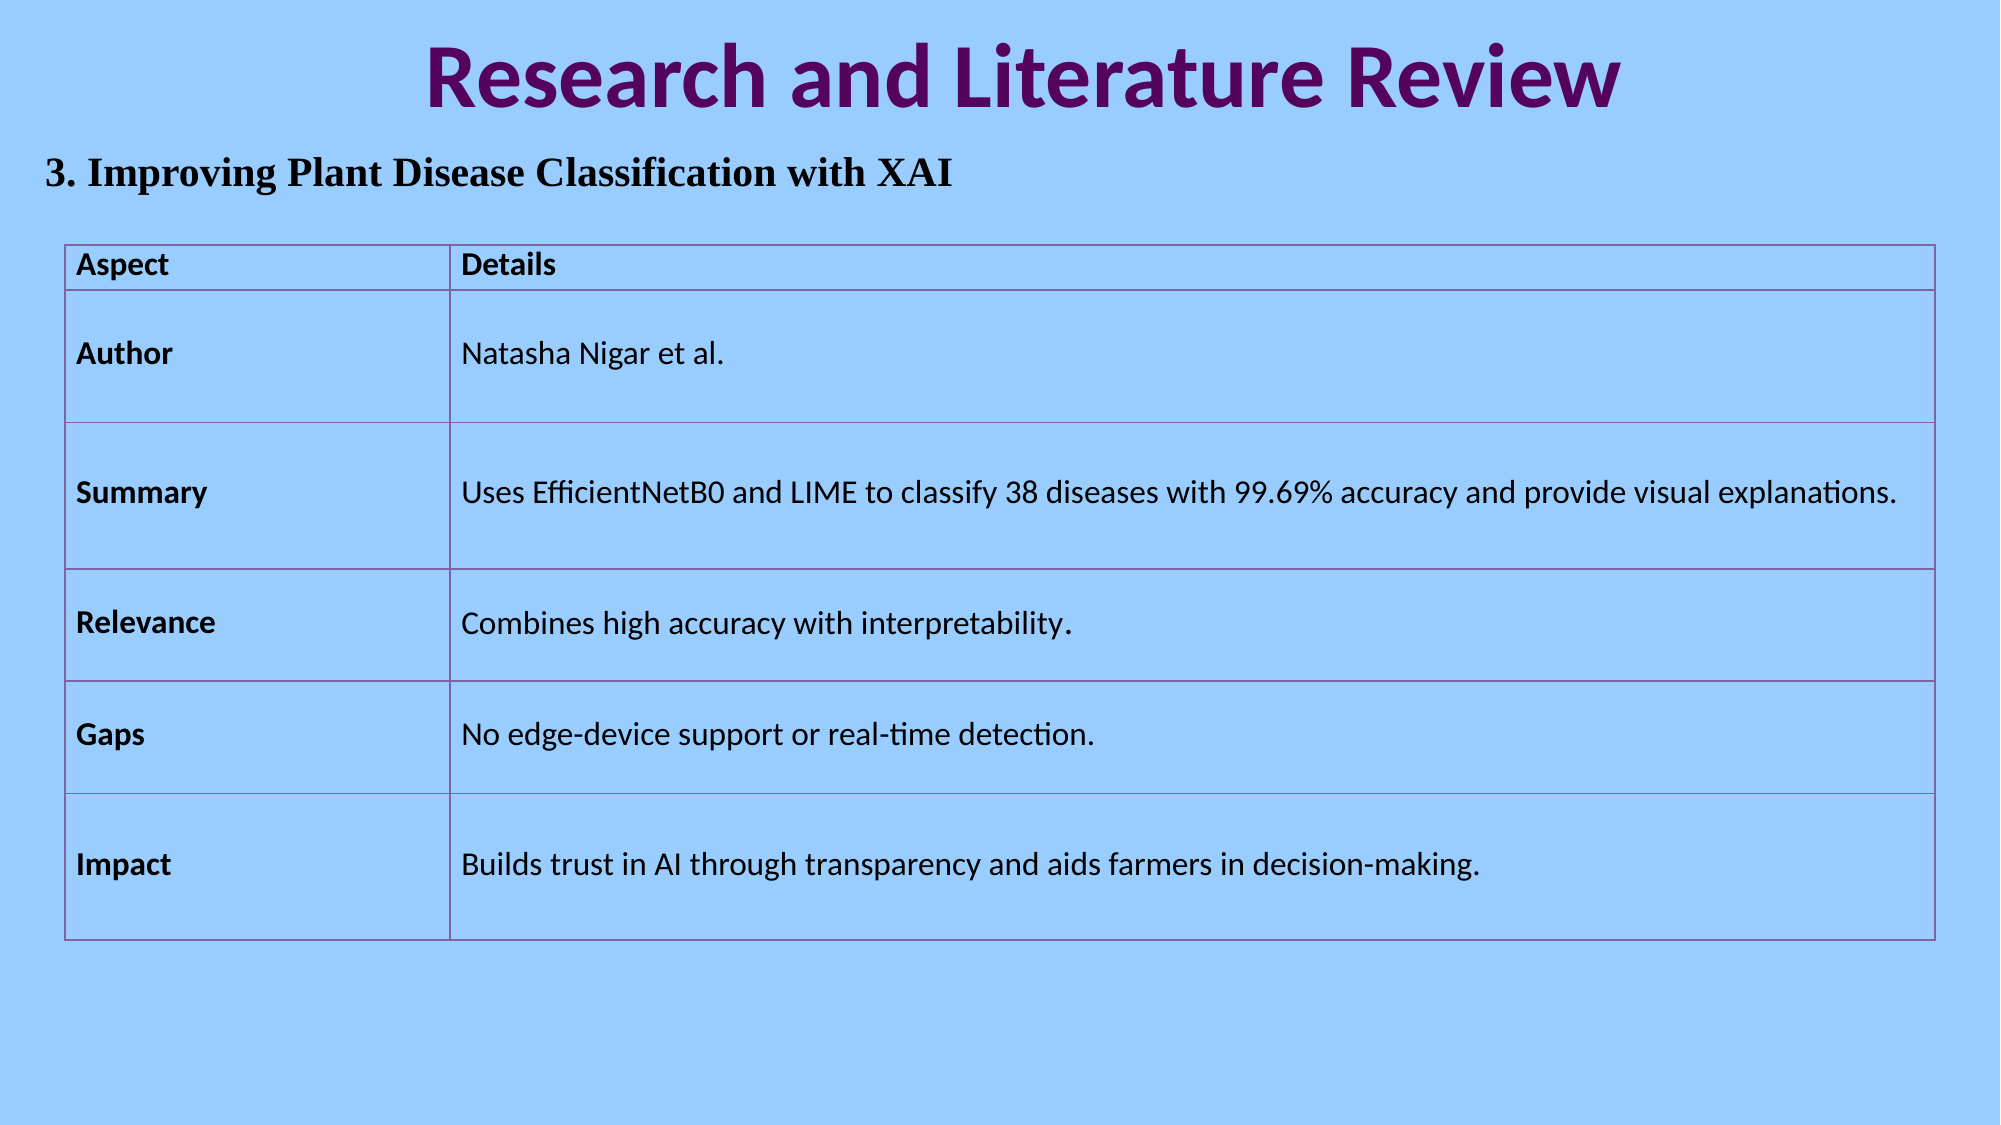

# Research and Literature Review
3. Improving Plant Disease Classification with XAI

| Aspect | Details |
| --- | --- |
| Author | Natasha Nigar et al. |
| Summary | Uses EfficientNetB0 and LIME to classify 38 diseases with 99.69% accuracy and provide visual explanations. |
| Relevance | Combines high accuracy with interpretability. |
| Gaps | No edge-device support or real-time detection. |
| Impact | Builds trust in AI through transparency and aids farmers in decision-making. |